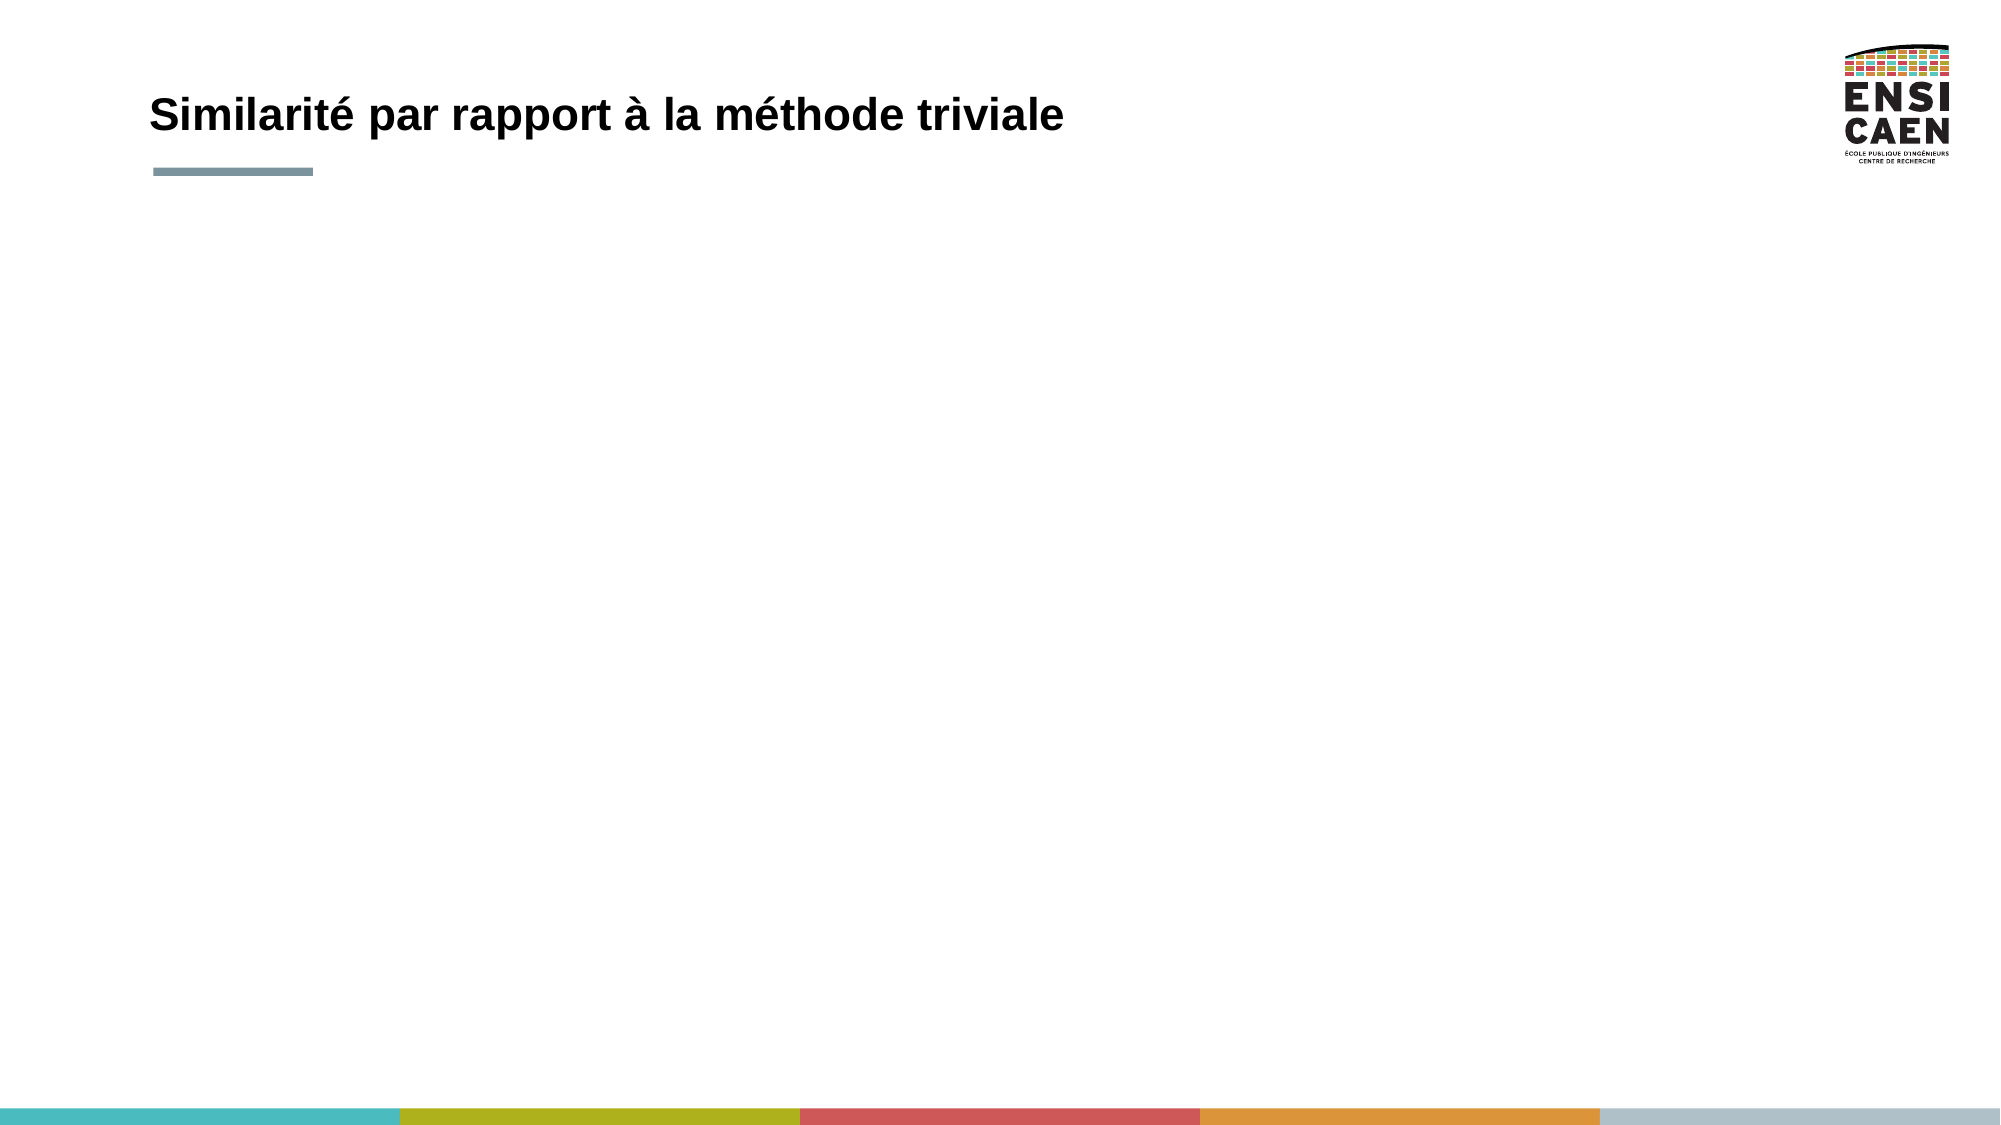

Similarité par rapport à la méthode triviale